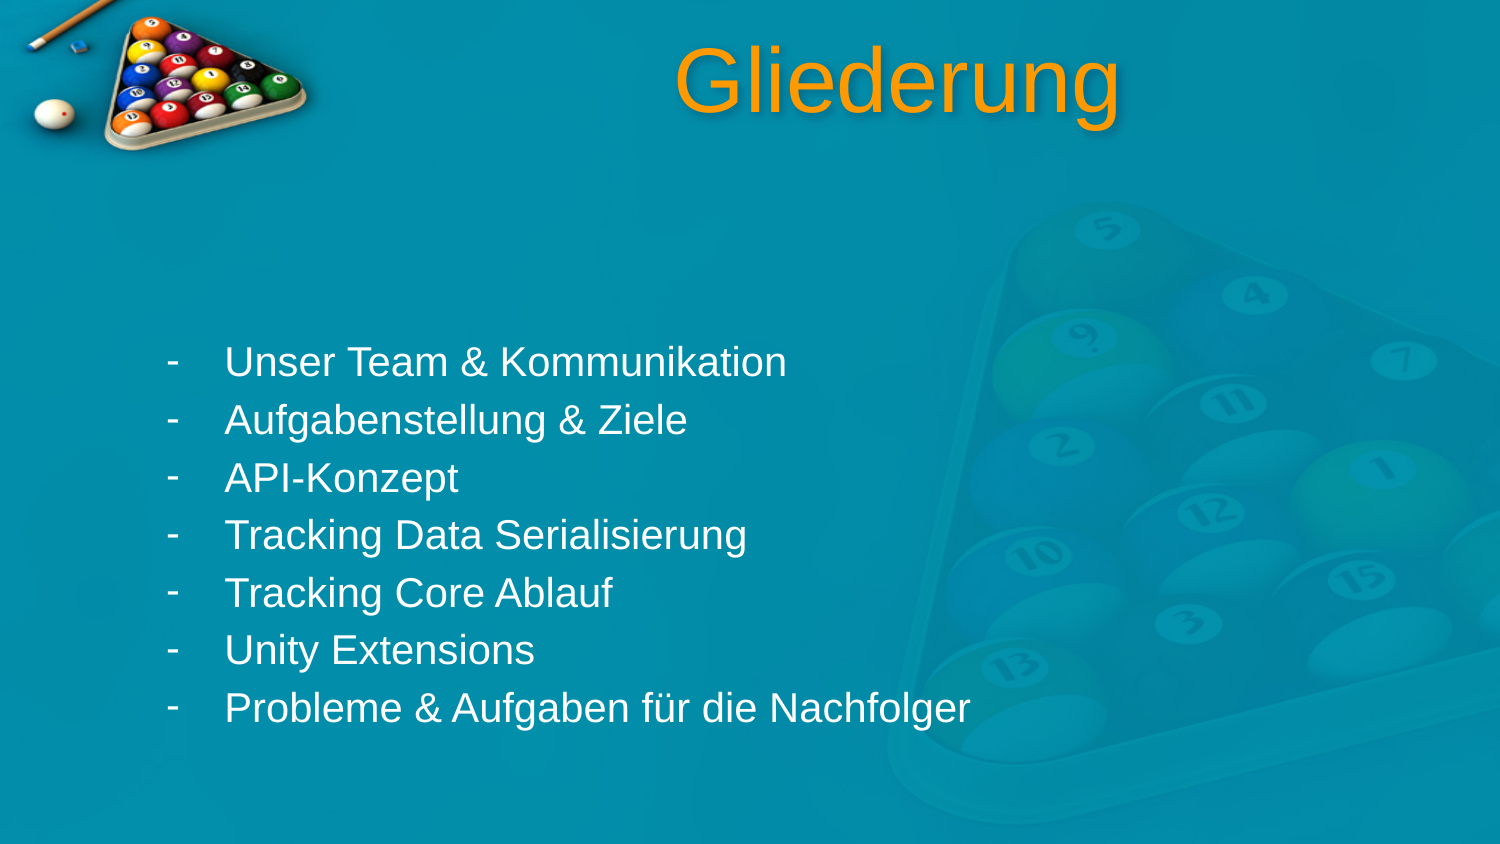

# Gliederung
Unser Team & Kommunikation
Aufgabenstellung & Ziele
API-Konzept
Tracking Data Serialisierung
Tracking Core Ablauf
Unity Extensions
Probleme & Aufgaben für die Nachfolger